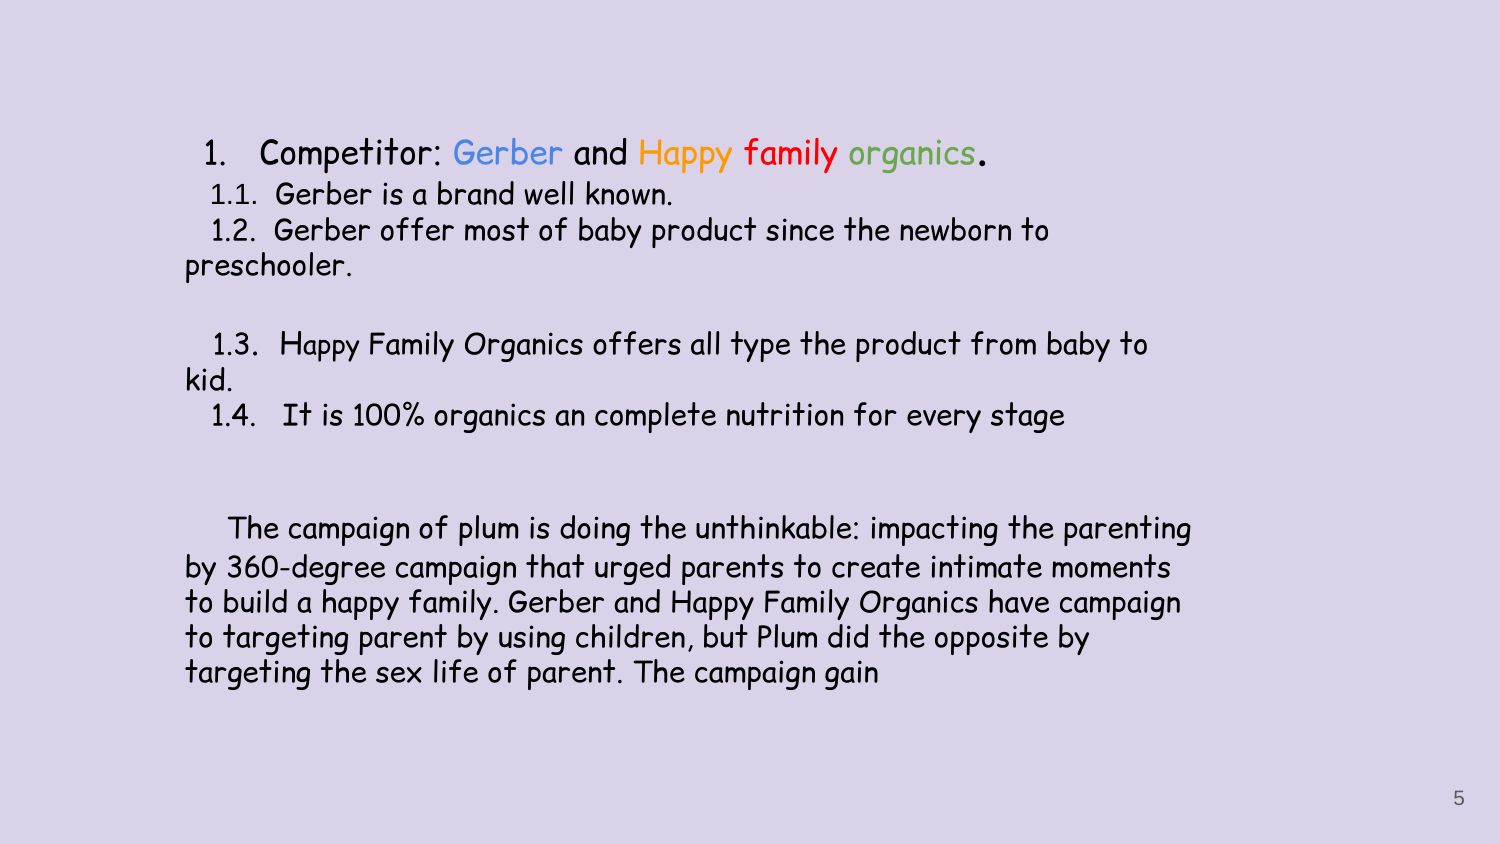

Competitor: Gerber and Happy family organics.
   1.1.  Gerber is a brand well known.
   1.2.  Gerber offer most of baby product since the newborn to preschooler.

   1.3.  Happy Family Organics offers all type the product from baby to kid.
   1.4.   It is 100% organics an complete nutrition for every stage

   The campaign of plum is doing the unthinkable: impacting the parenting by 360-degree campaign that urged parents to create intimate moments to build a happy family. Gerber and Happy Family Organics have campaign to targeting parent by using children, but Plum did the opposite by targeting the sex life of parent. The campaign gain

5